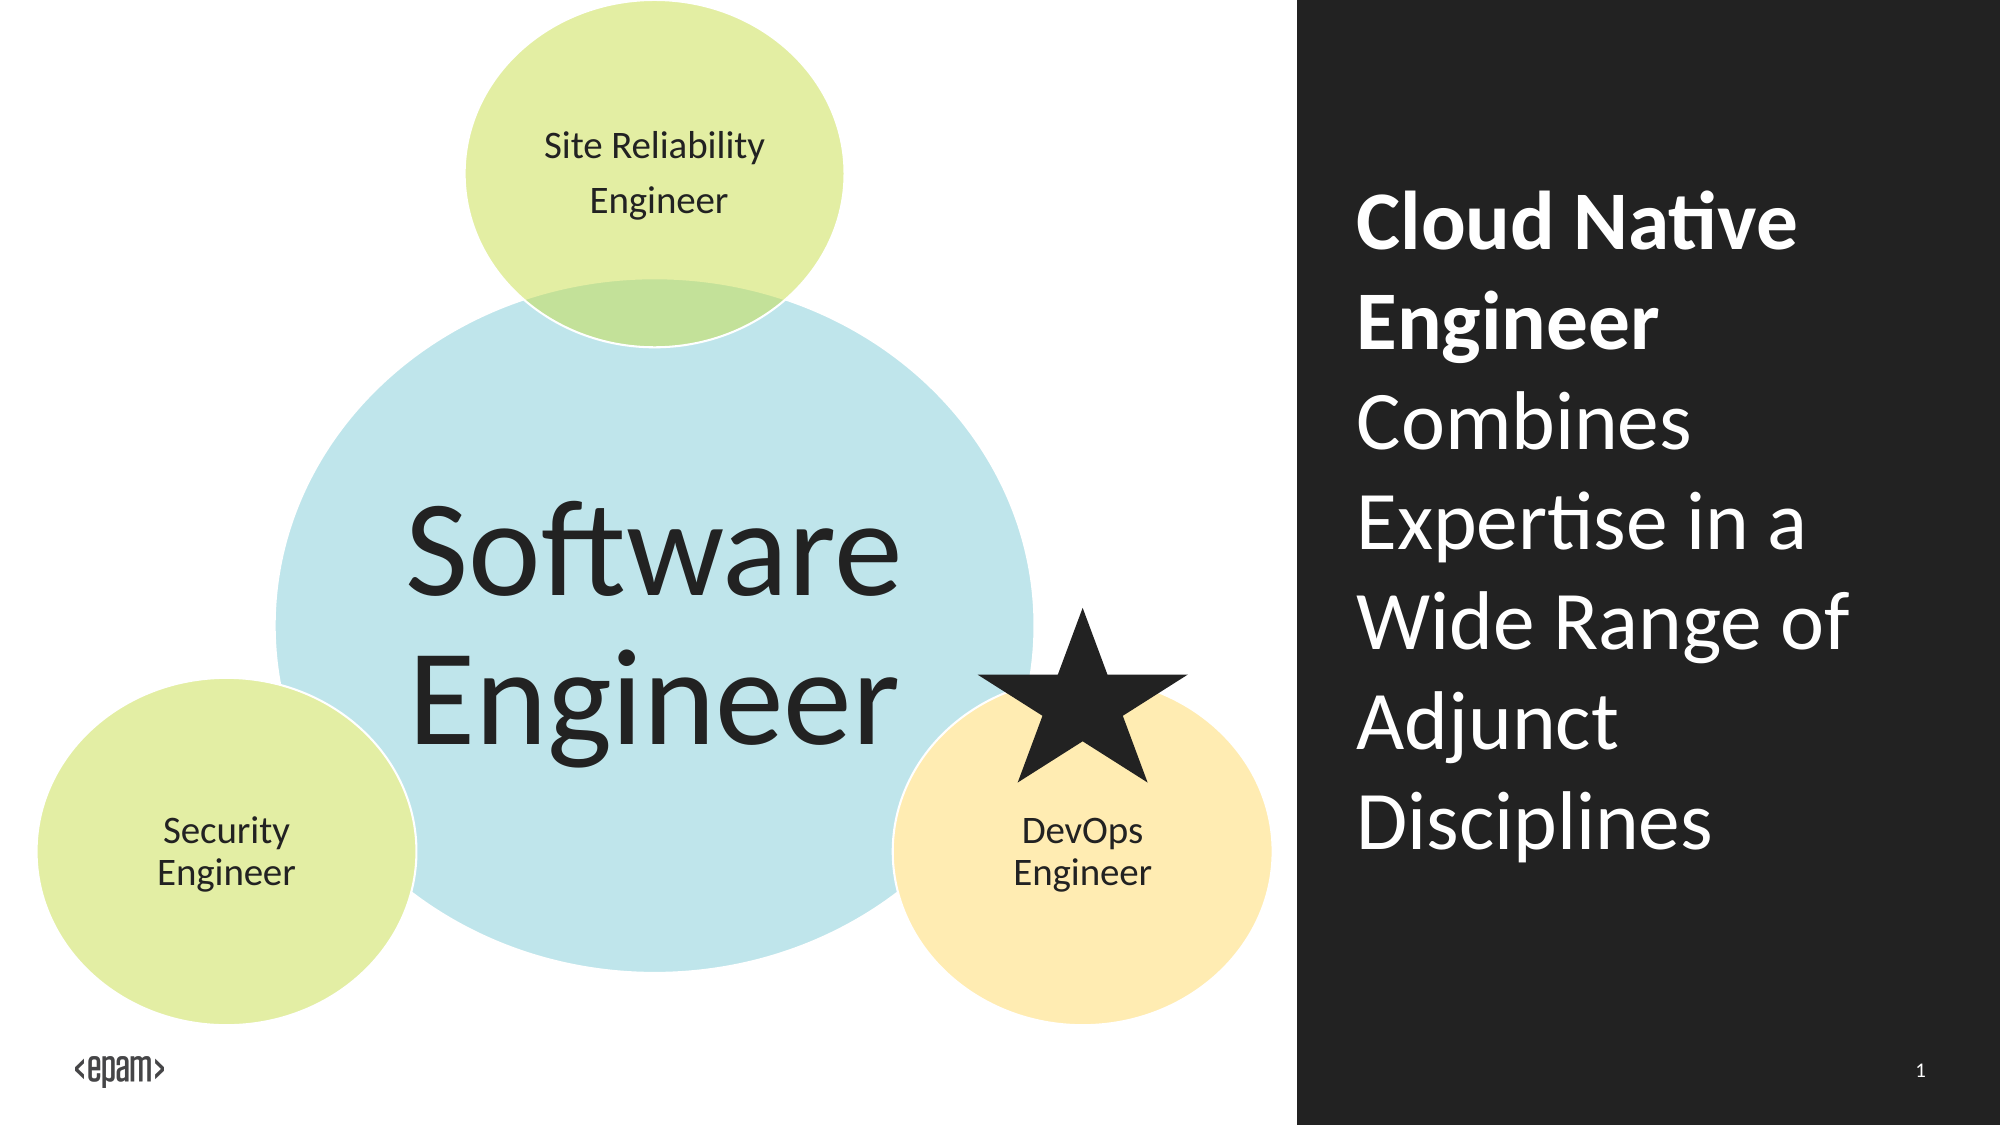

Site Reliability
 Engineer
Security
Engineer
DevOps
Engineer

Cloud Native Engineer
Combines Expertise in a Wide Range of Adjunct Disciplines
Software
Engineer